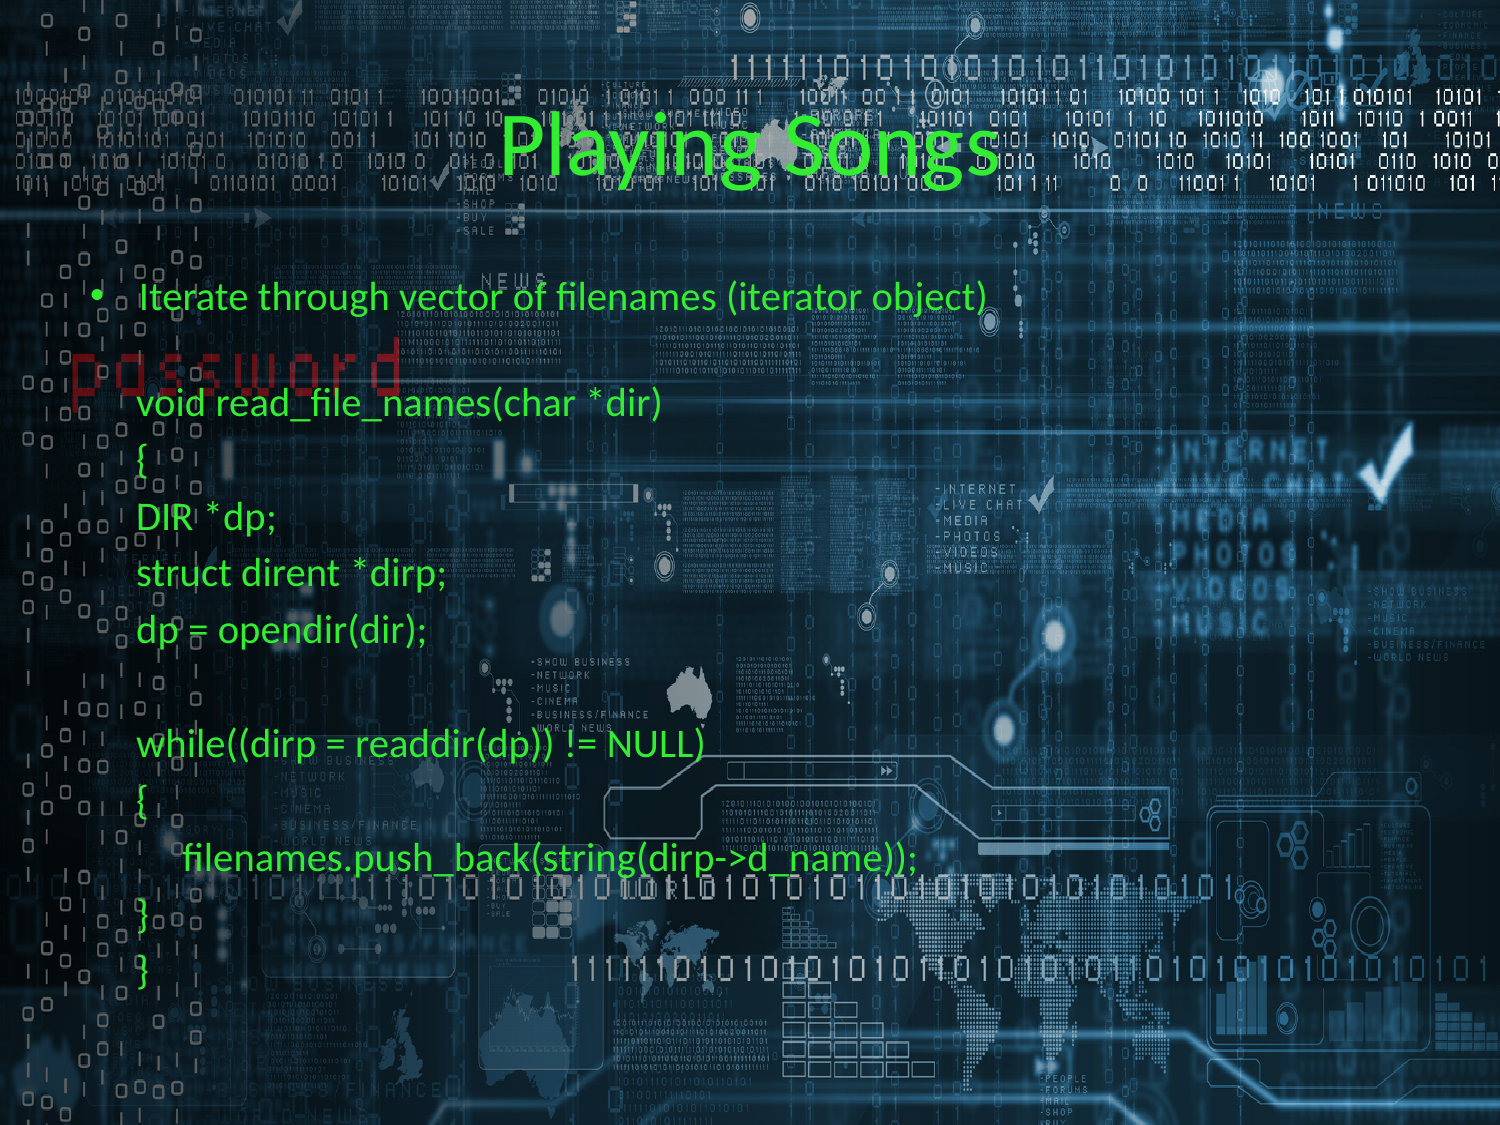

# Playing Songs
Iterate through vector of filenames (iterator object)
     void read_file_names(char *dir)
     {
     DIR *dp;
     struct dirent *dirp;
     dp = opendir(dir);

     while((dirp = readdir(dp)) != NULL)
     {
          filenames.push_back(string(dirp->d_name));
     }
     }